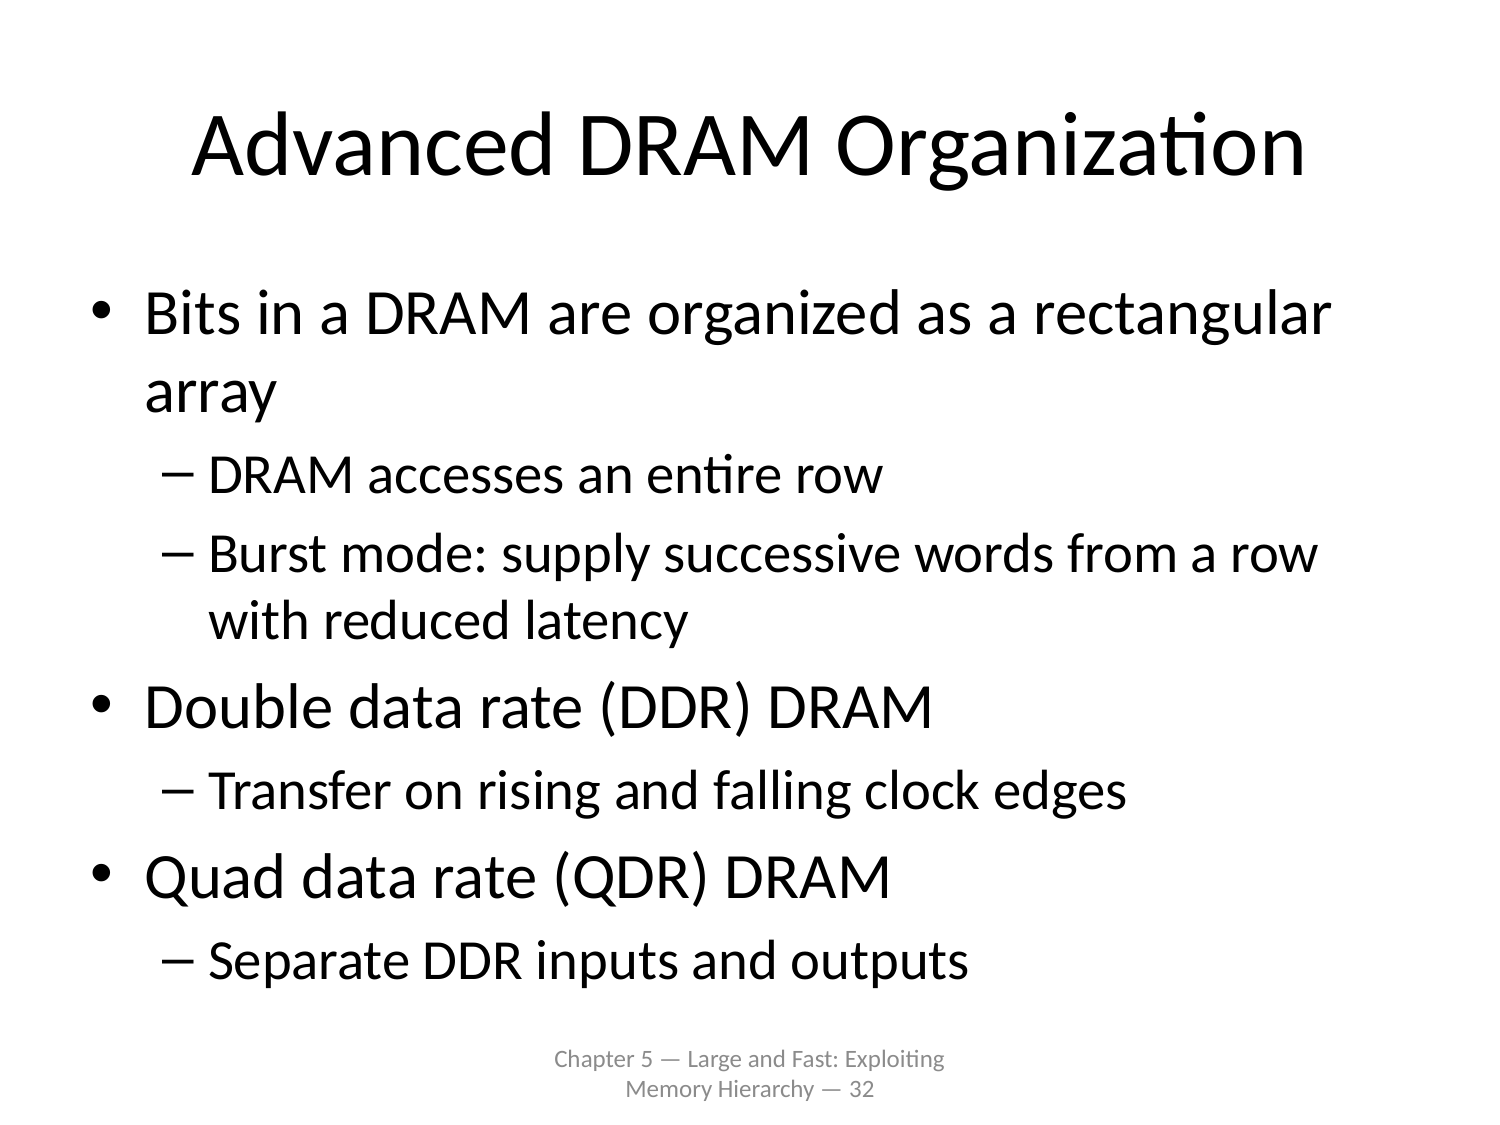

# Advanced DRAM Organization
Bits in a DRAM are organized as a rectangular array
DRAM accesses an entire row
Burst mode: supply successive words from a row with reduced latency
Double data rate (DDR) DRAM
Transfer on rising and falling clock edges
Quad data rate (QDR) DRAM
Separate DDR inputs and outputs
Chapter 5 — Large and Fast: Exploiting Memory Hierarchy — 32